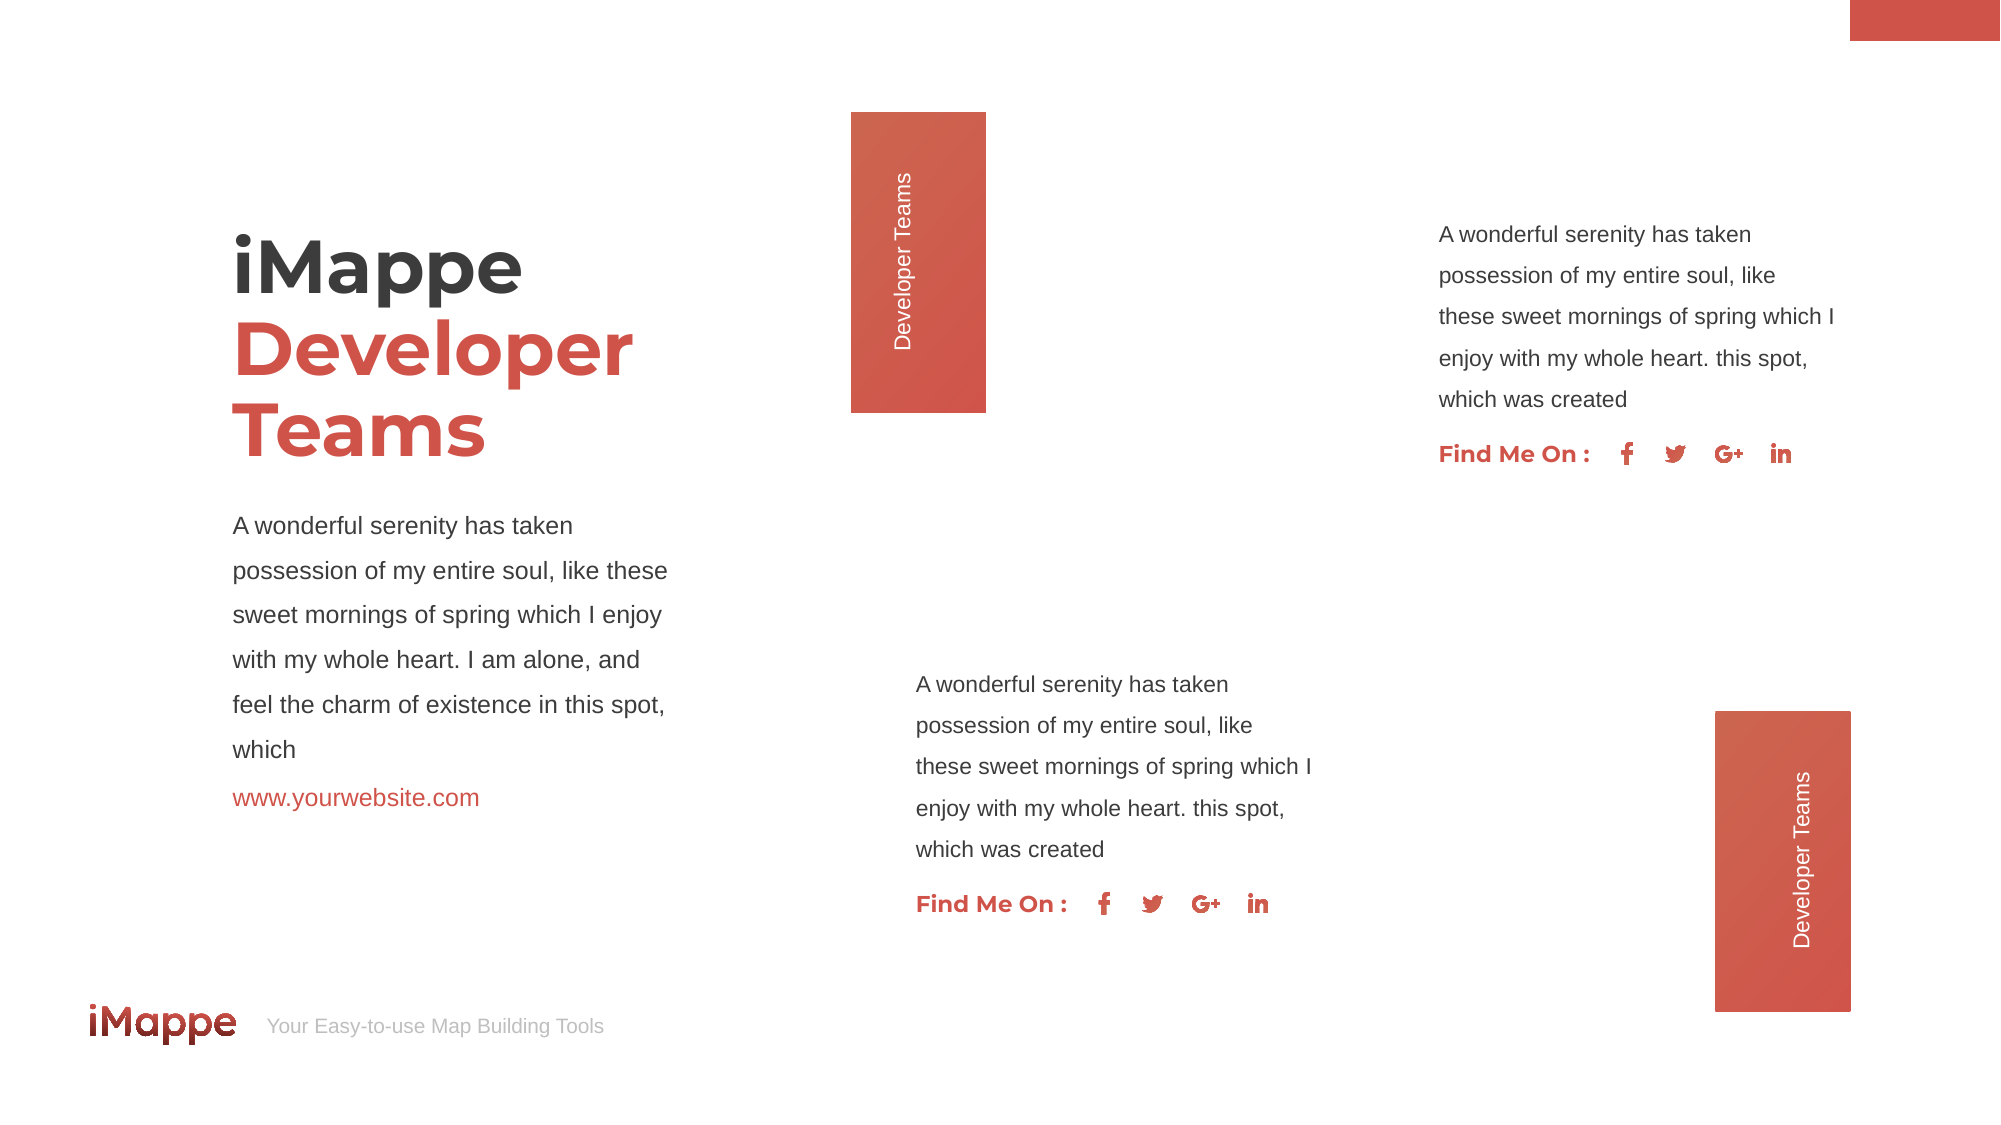

A wonderful serenity has taken possession of my entire soul, like these sweet mornings of spring which I enjoy with my whole heart. this spot, which was created
# iMappe Developer Teams
Developer Teams
Find Me On :

A wonderful serenity has taken possession of my entire soul, like these sweet mornings of spring which I enjoy with my whole heart. I am alone, and feel the charm of existence in this spot, which

A wonderful serenity has taken possession of my entire soul, like these sweet mornings of spring which I enjoy with my whole heart. this spot, which was created

www.yourwebsite.com
Developer Teams
Find Me On :

Your Easy-to-use Map Building Tools